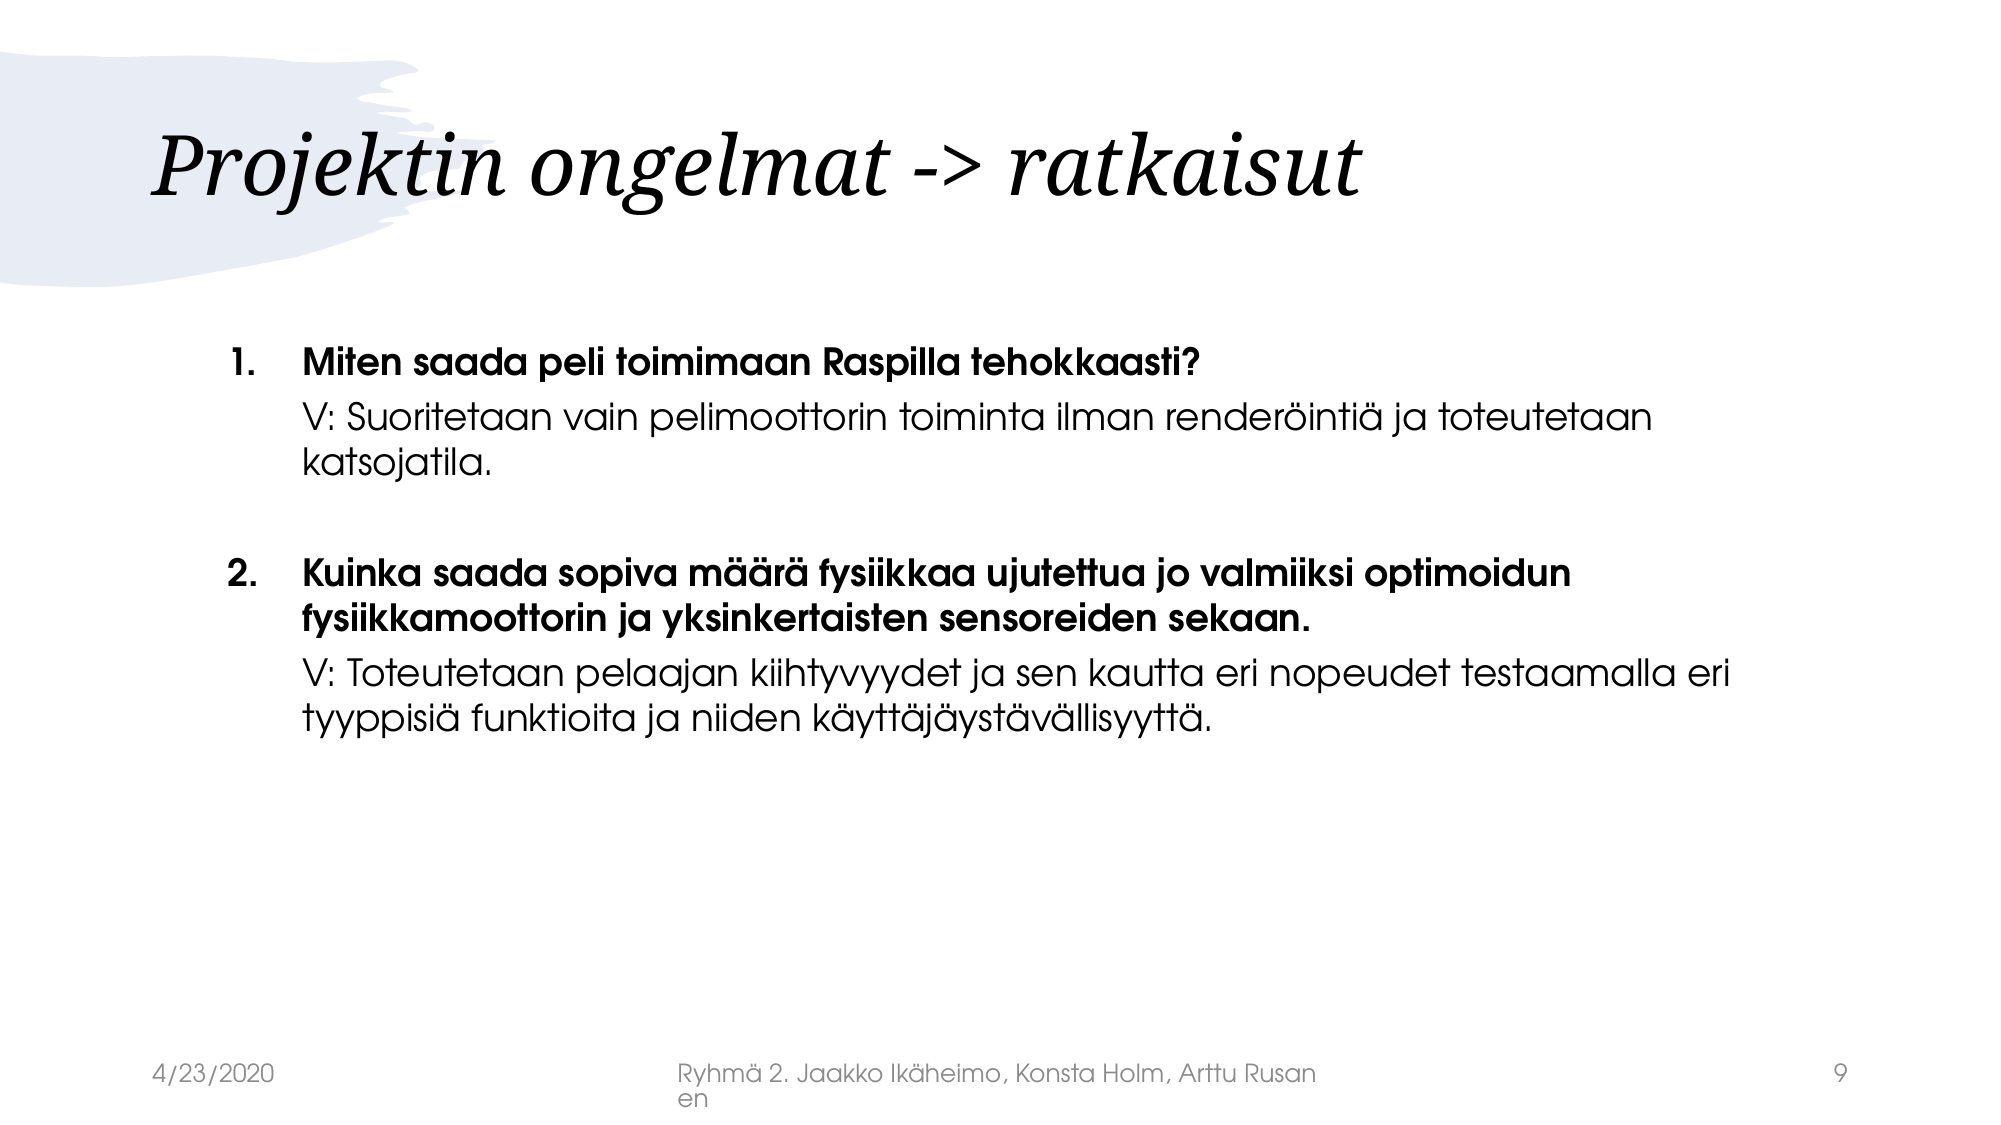

# Projektin ongelmat -> ratkaisut
Miten saada peli toimimaan Raspilla tehokkaasti?
V: Suoritetaan vain pelimoottorin toiminta ilman renderöintiä ja toteutetaan katsojatila.

Kuinka saada sopiva määrä fysiikkaa ujutettua jo valmiiksi optimoidun fysiikkamoottorin ja yksinkertaisten sensoreiden sekaan.
V: Toteutetaan pelaajan kiihtyvyydet ja sen kautta eri nopeudet testaamalla eri tyyppisiä funktioita ja niiden käyttäjäystävällisyyttä.

4/23/2020
Ryhmä 2. Jaakko Ikäheimo, Konsta Holm, Arttu Rusanen
9